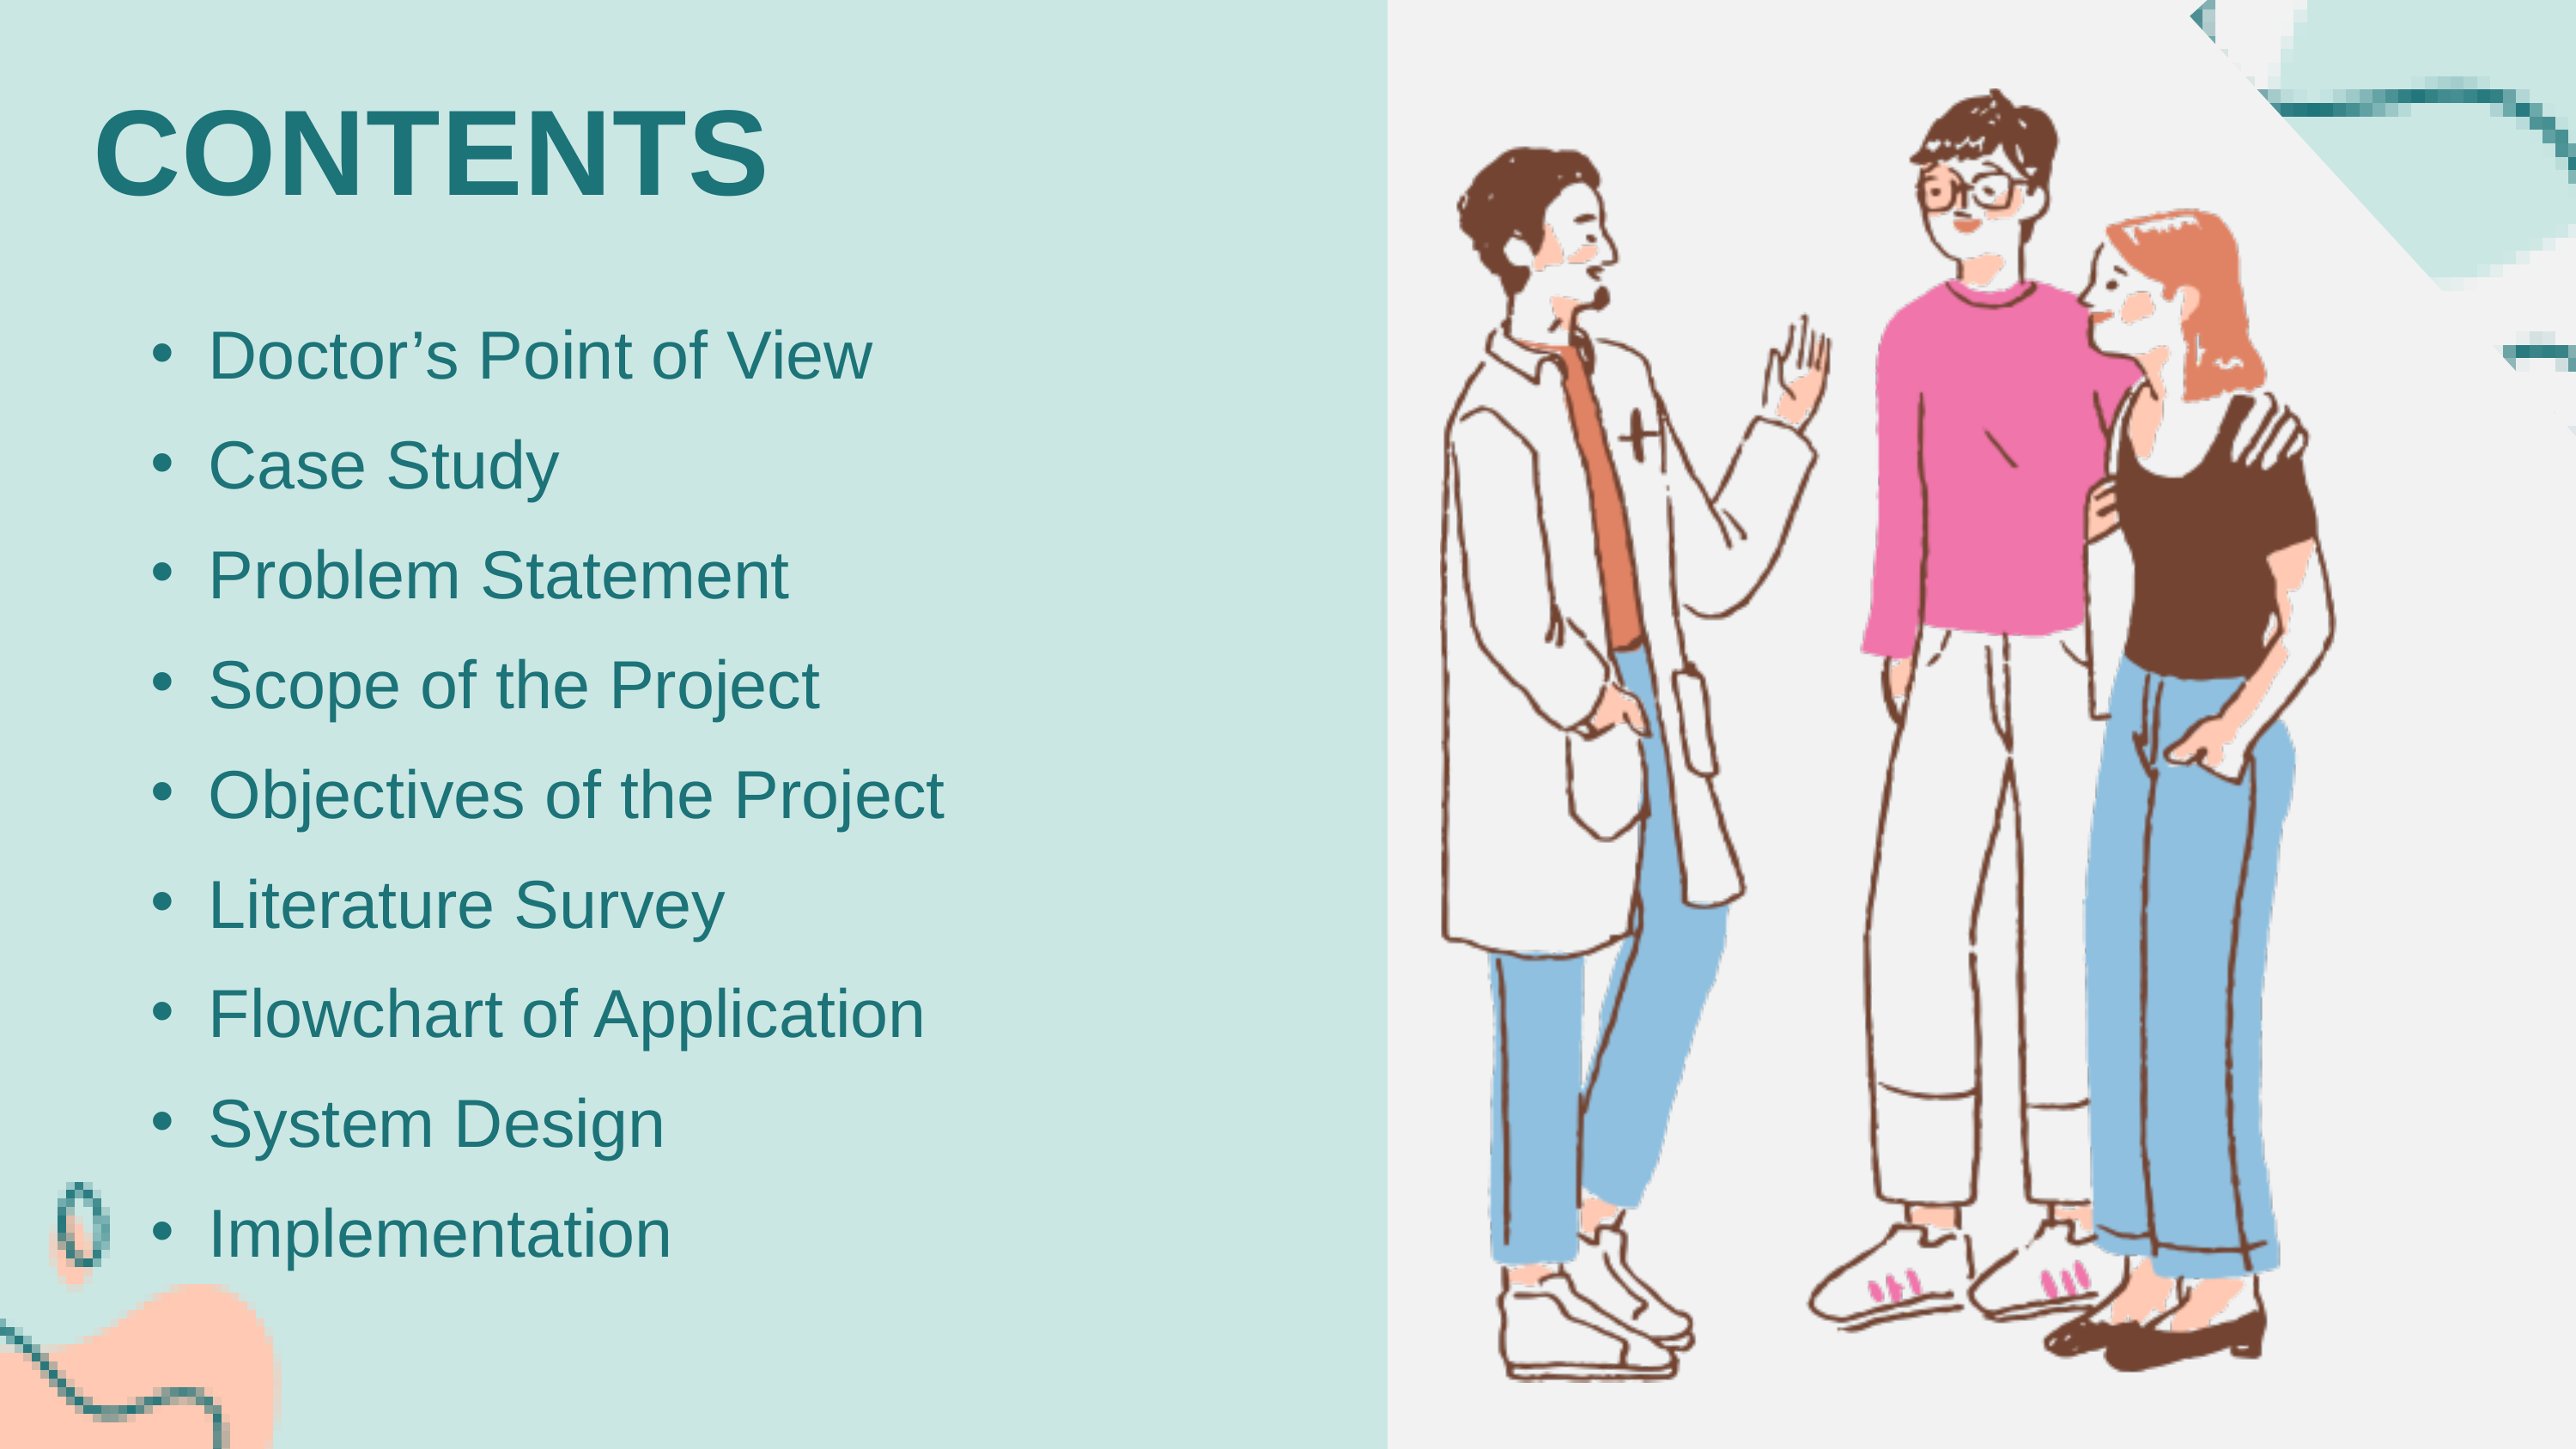

CONTENTS

Doctor’s Point of View
Case Study
Problem Statement
Scope of the Project
Objectives of the Project
Literature Survey
Flowchart of Application
System Design
Implementation